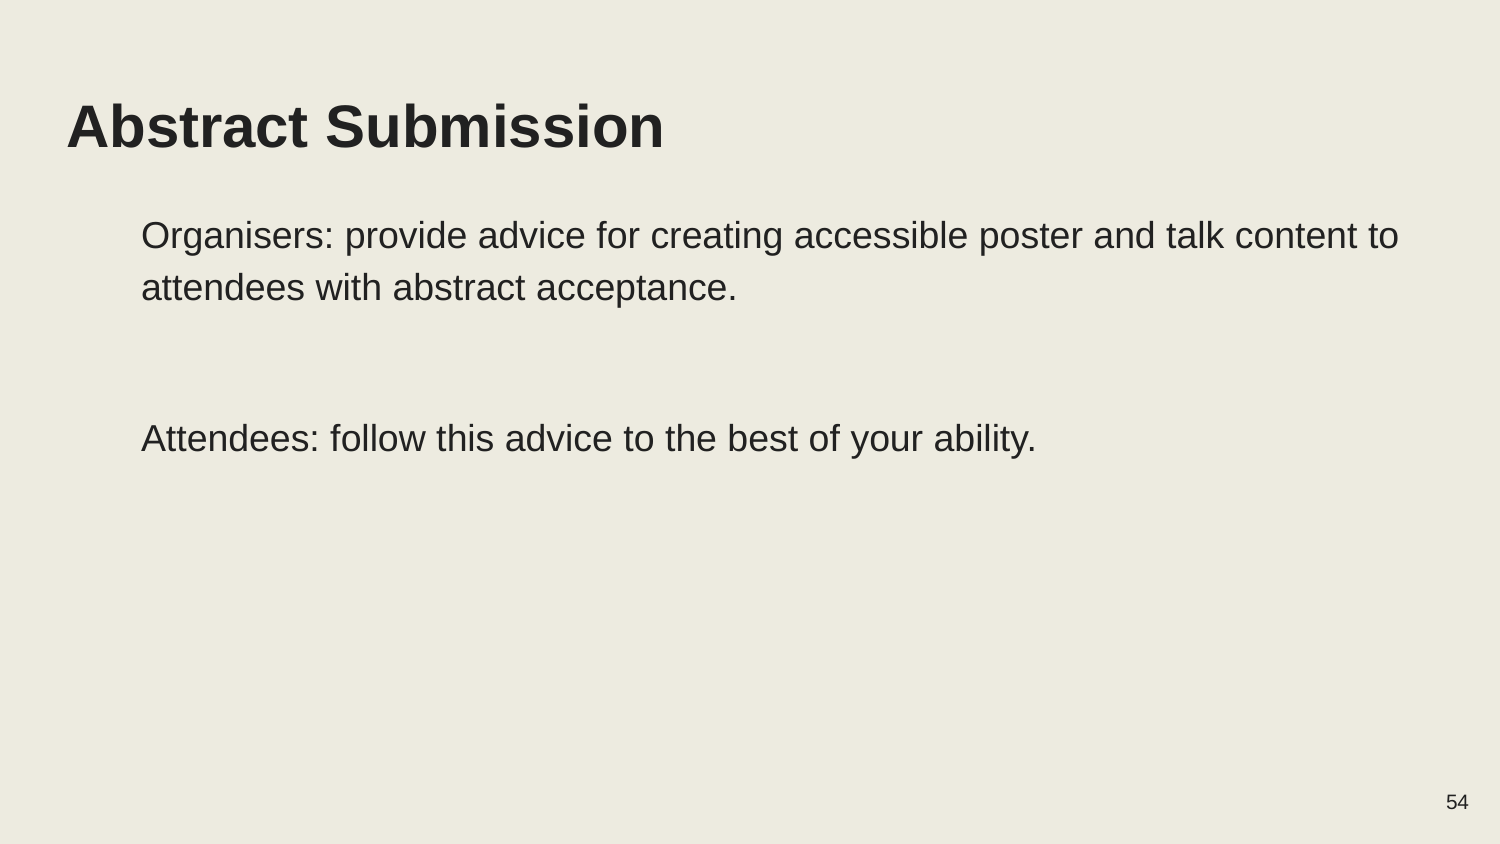

# Abstract Submission
Organisers: provide advice for creating accessible poster and talk content to attendees with abstract acceptance.

Attendees: follow this advice to the best of your ability.
54